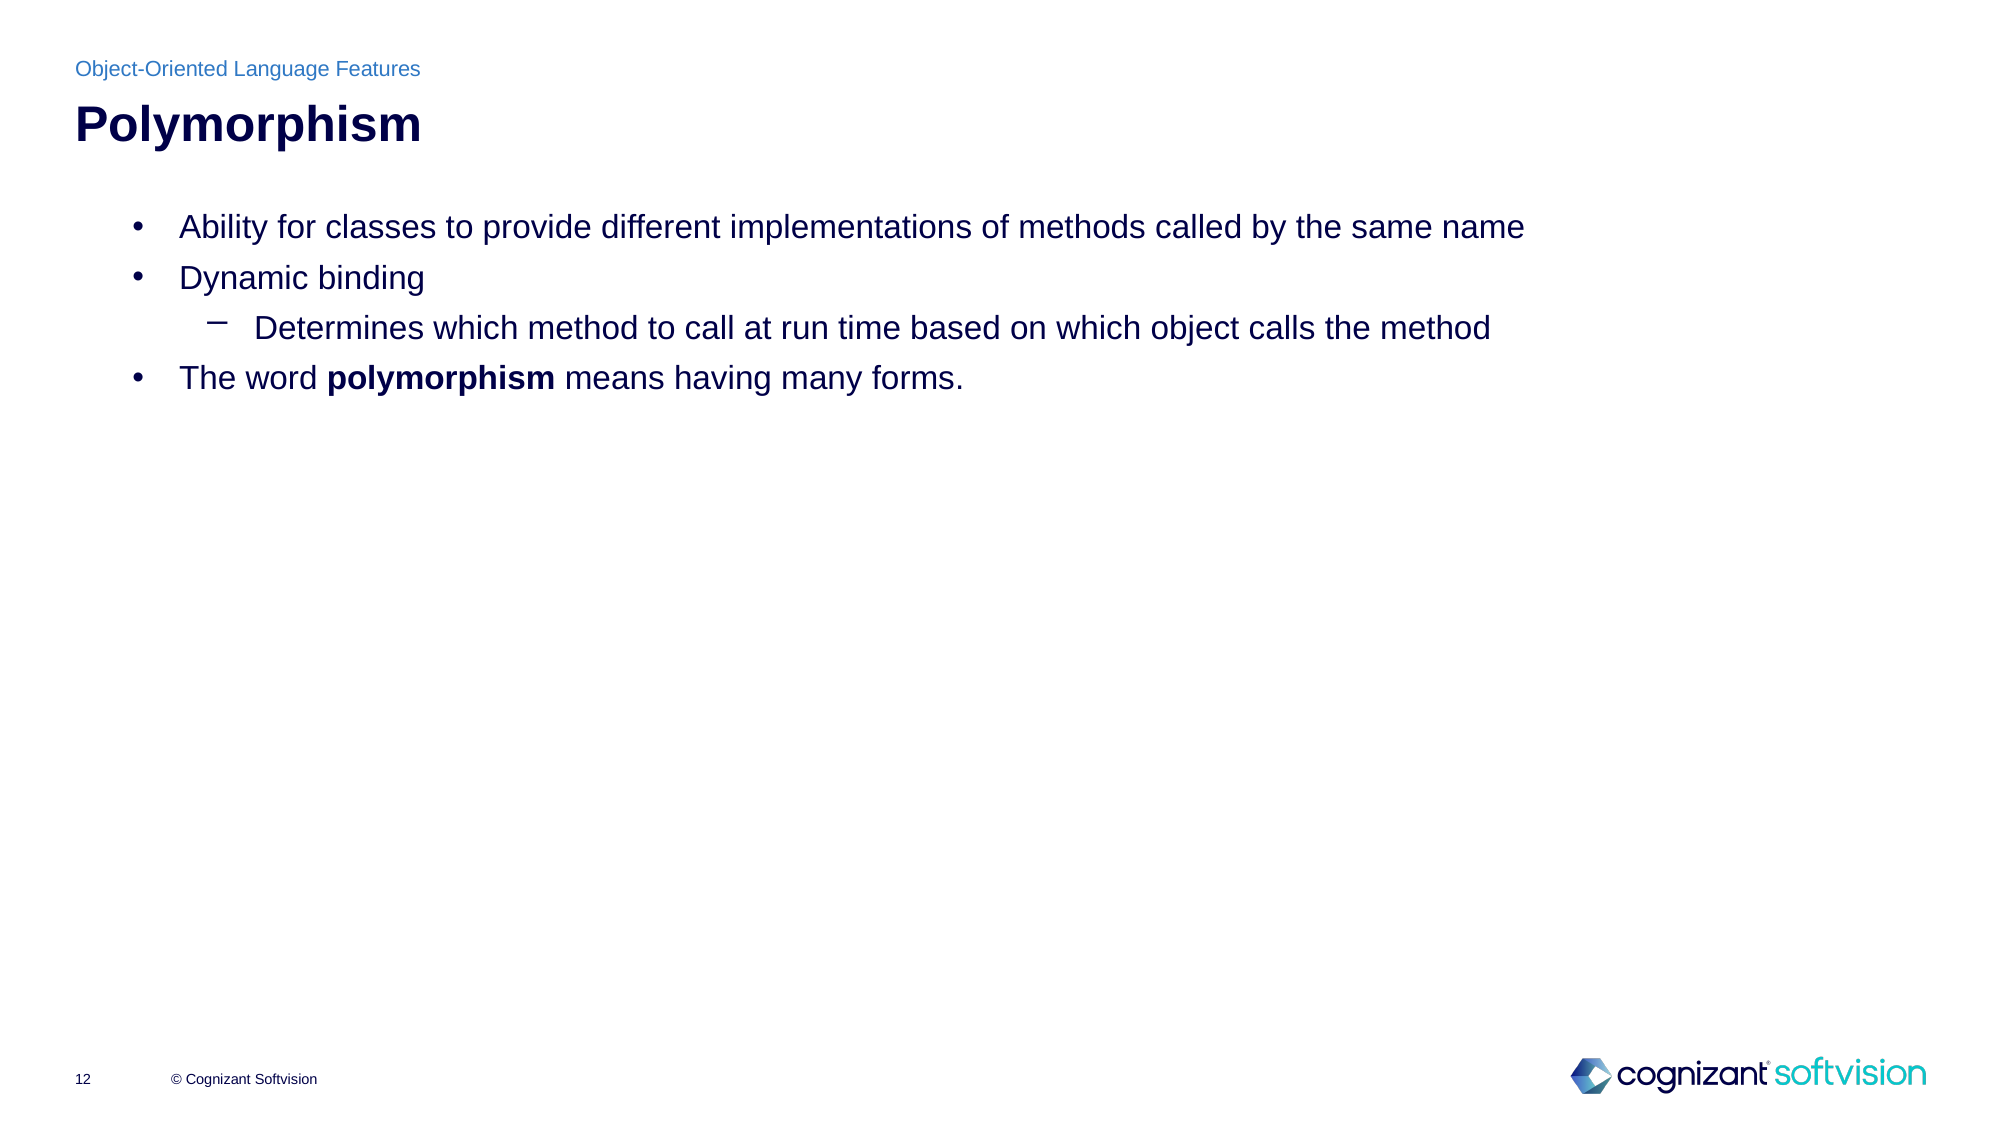

Object-Oriented Language Features
# Polymorphism
Ability for classes to provide different implementations of methods called by the same name
Dynamic binding
Determines which method to call at run time based on which object calls the method
The word polymorphism means having many forms.

© Cognizant Softvision
12